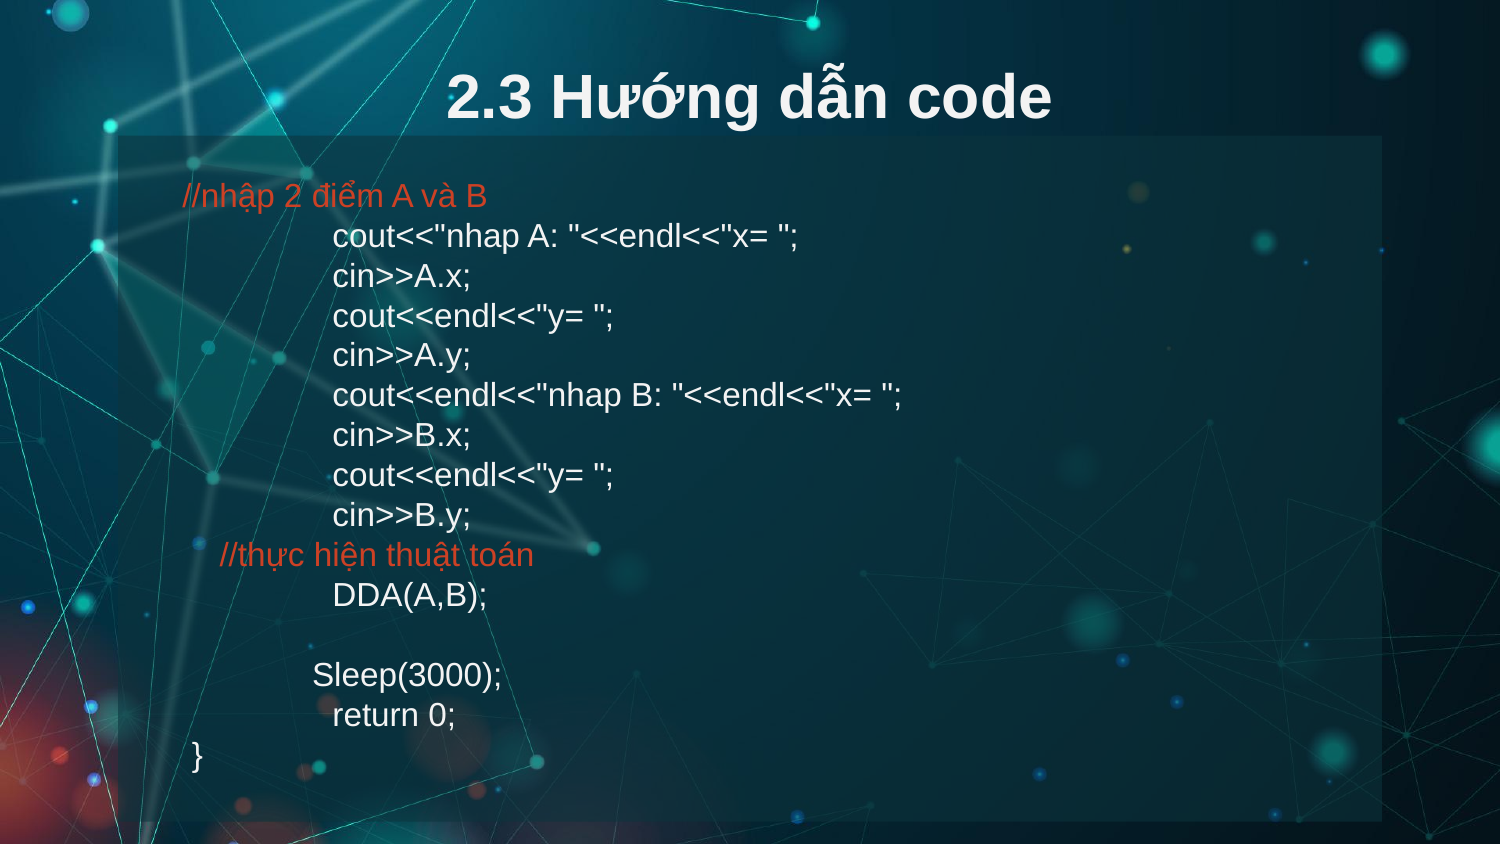

# 2.3 Hướng dẫn code
//nhập 2 điểm A và B
	cout<<"nhap A: "<<endl<<"x= ";
	cin>>A.x;
	cout<<endl<<"y= ";
	cin>>A.y;
	cout<<endl<<"nhap B: "<<endl<<"x= ";
	cin>>B.x;
	cout<<endl<<"y= ";
	cin>>B.y;
    //thực hiện thuật toán
	DDA(A,B);

              Sleep(3000);
	return 0;
 }